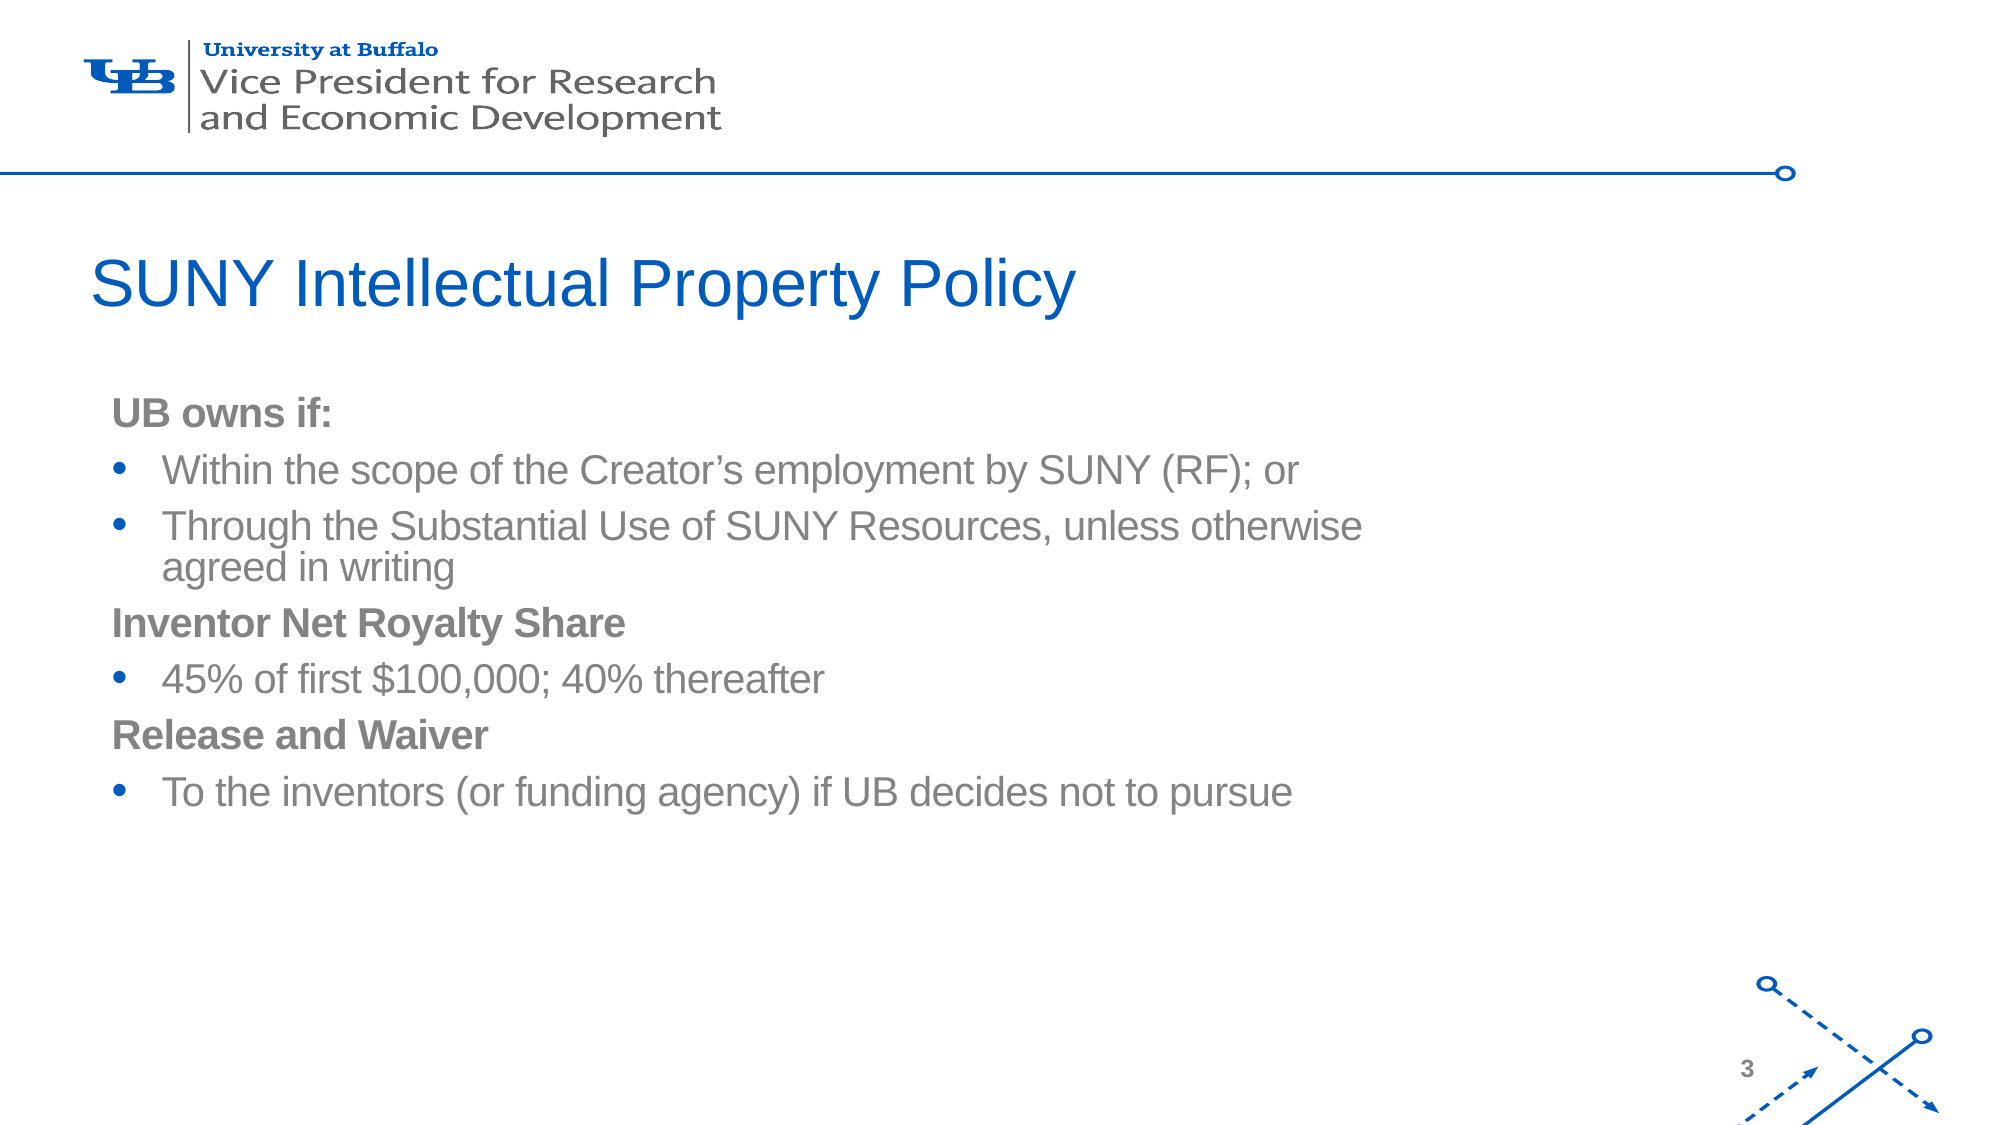

# SUNY Intellectual Property Policy
UB owns if:
Within the scope of the Creator’s employment by SUNY (RF); or
Through the Substantial Use of SUNY Resources, unless otherwise agreed in writing
Inventor Net Royalty Share
45% of first $100,000; 40% thereafter
Release and Waiver
To the inventors (or funding agency) if UB decides not to pursue